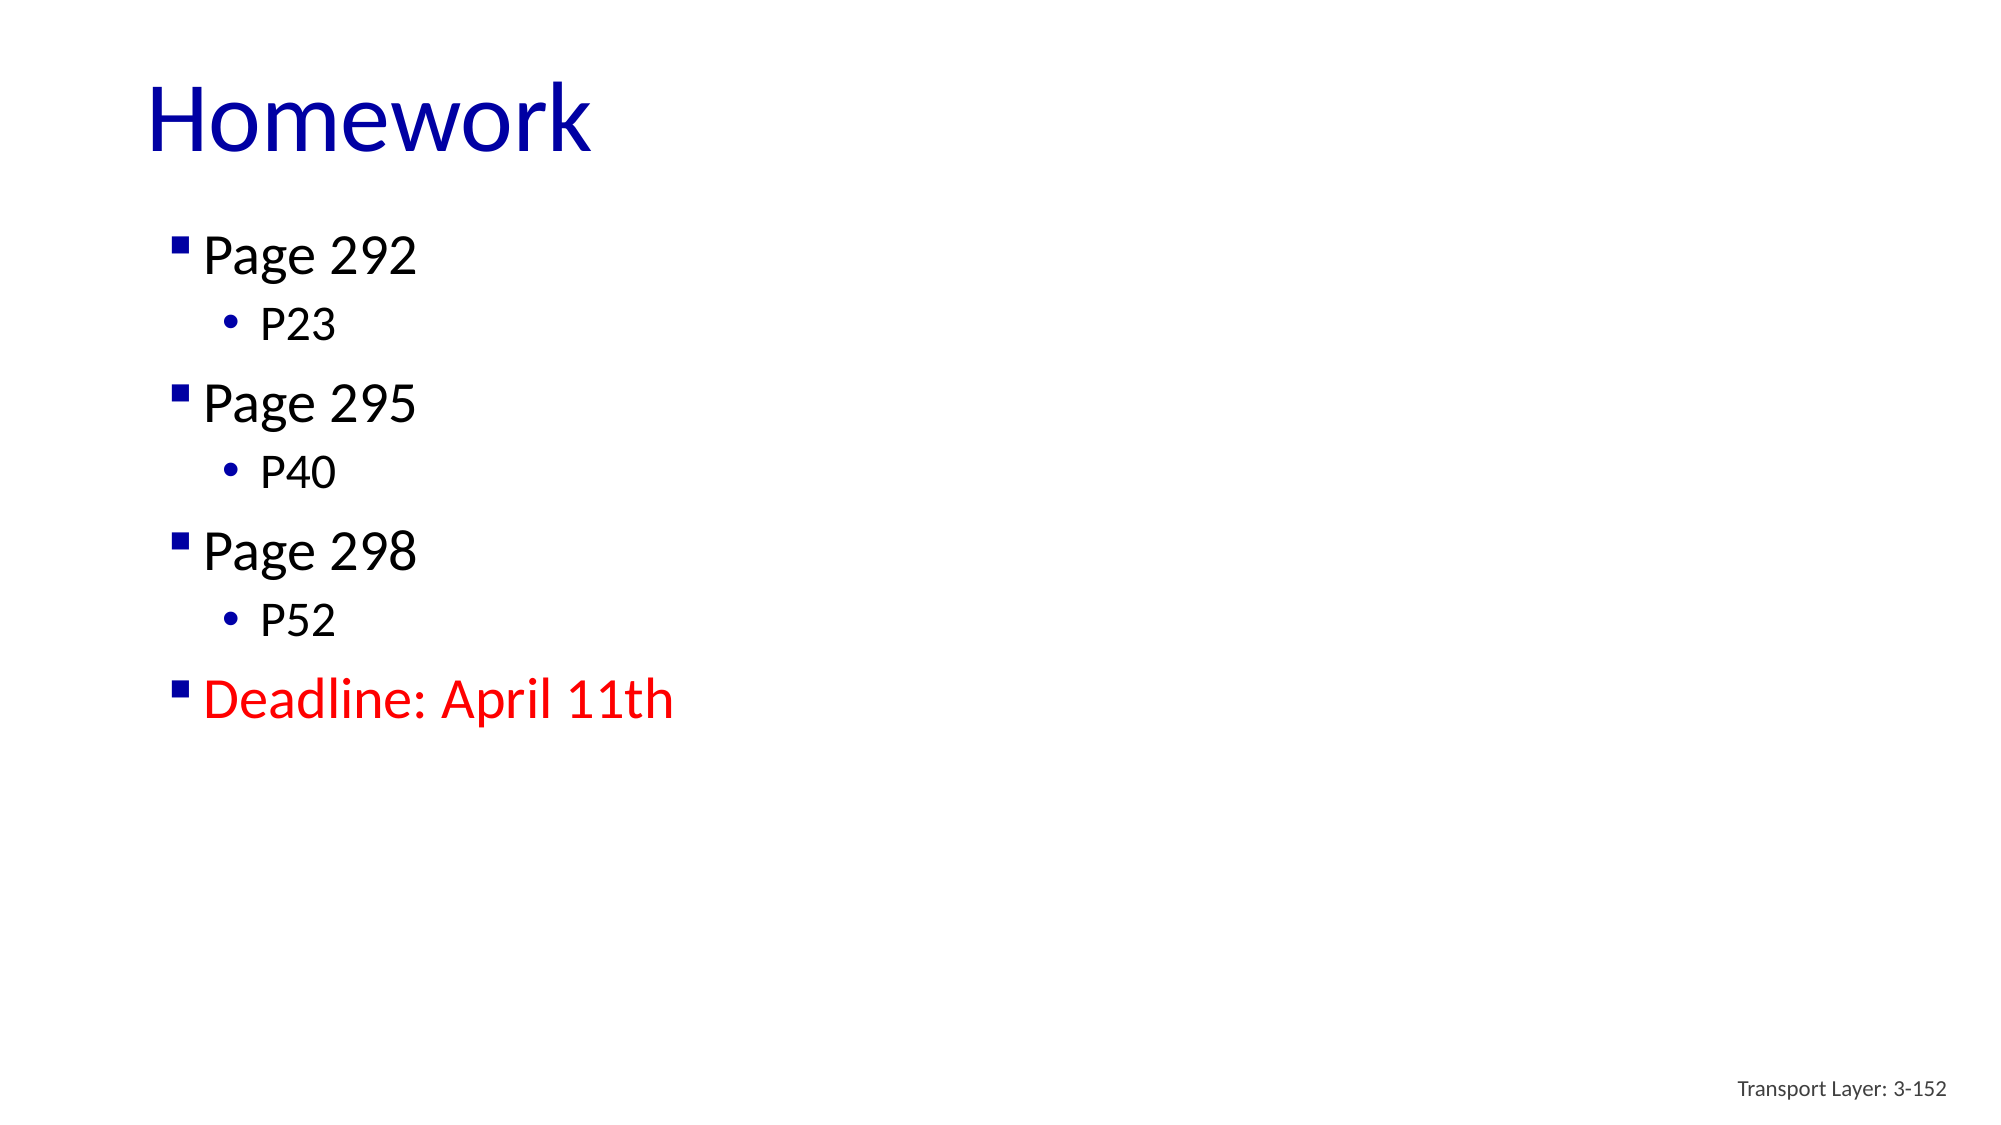

# Homework
Page 292
P23
Page 295
P40
Page 298
P52
Deadline: April 11th

Transport Layer: 3-152